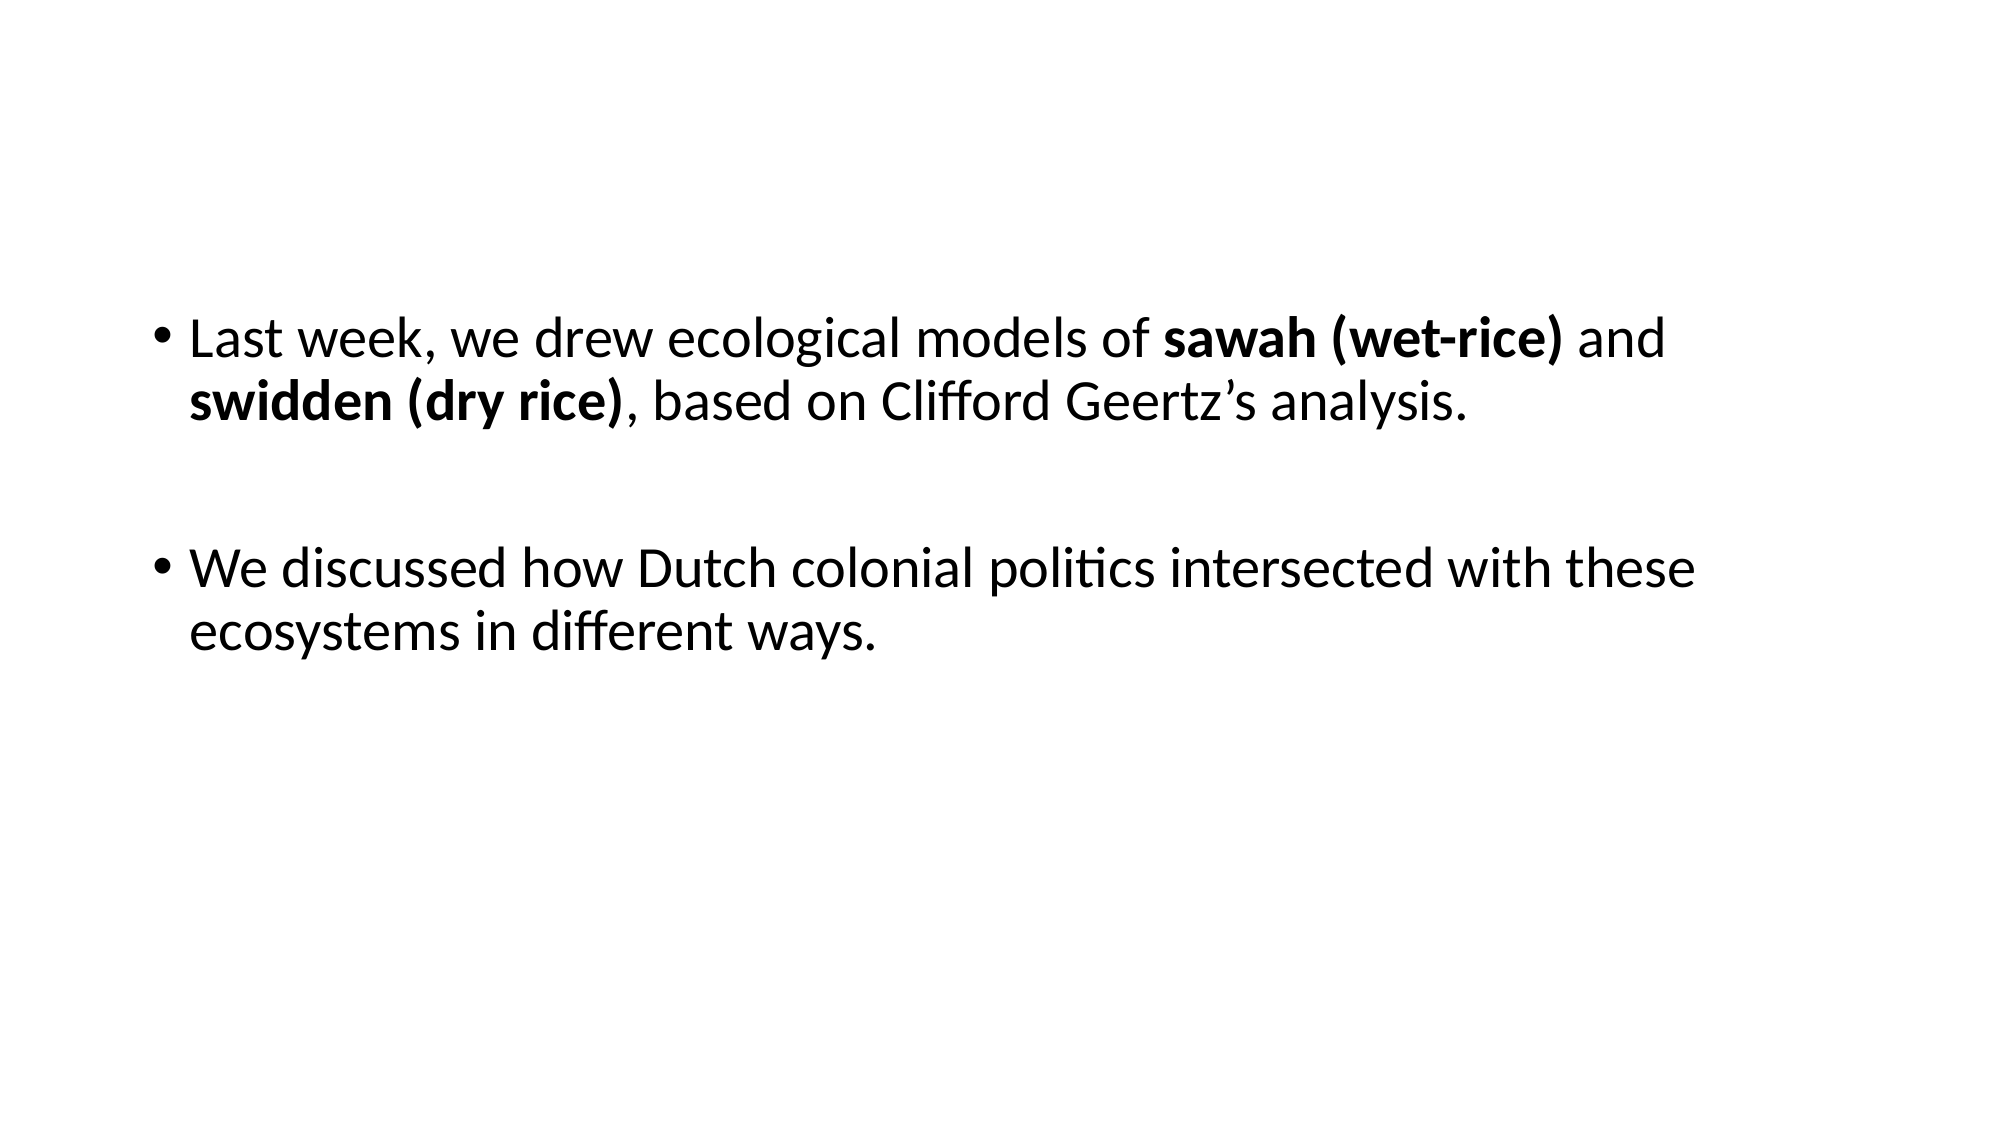

#
Last week, we drew ecological models of sawah (wet-rice) and swidden (dry rice), based on Clifford Geertz’s analysis.

We discussed how Dutch colonial politics intersected with these ecosystems in different ways.